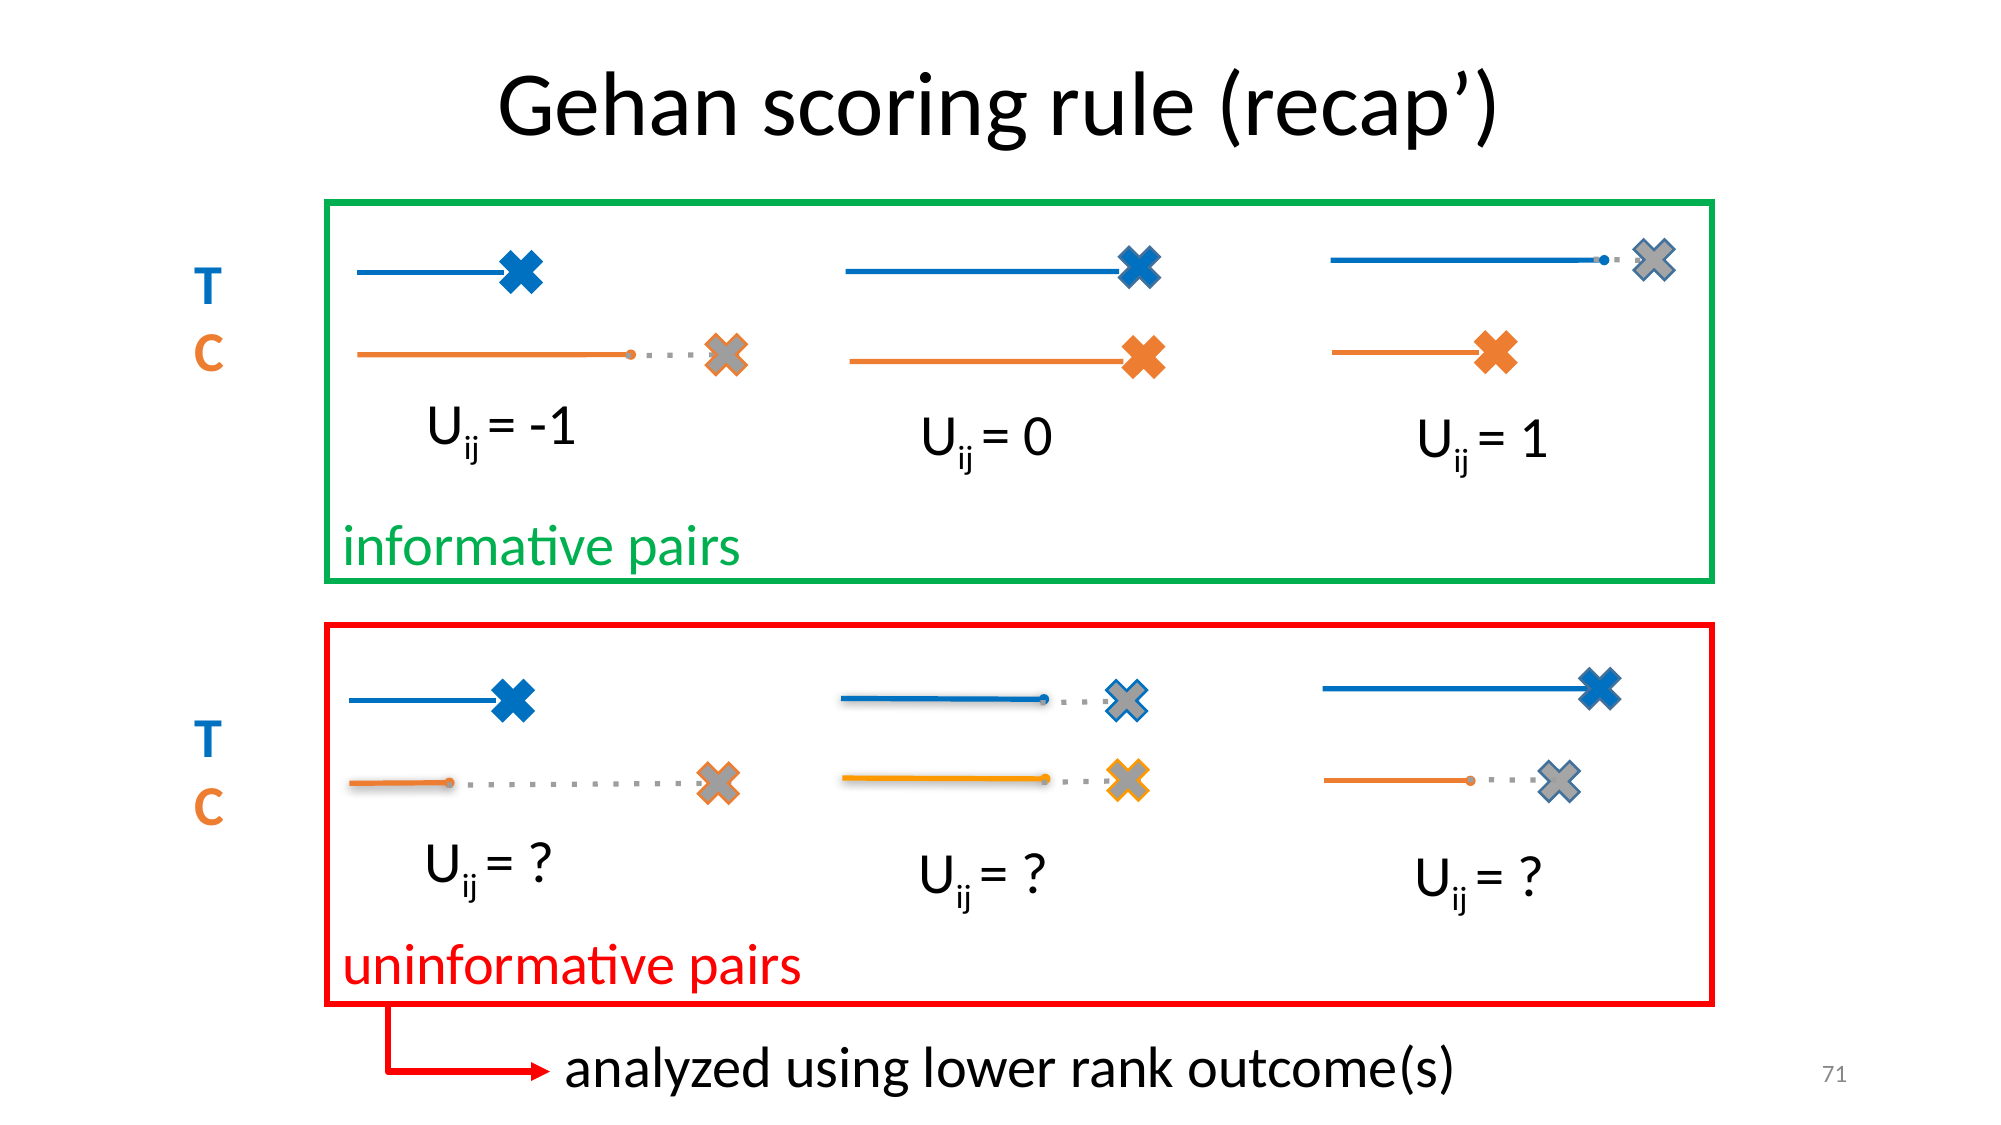

# Gehan scoring rule (recap’)

T
C

Uij = -1
Uij = 0
Uij = 1
informative pairs

T
C

Uij = ?
Uij = ?
Uij = ?
uninformative pairs

analyzed using lower rank outcome(s)
71